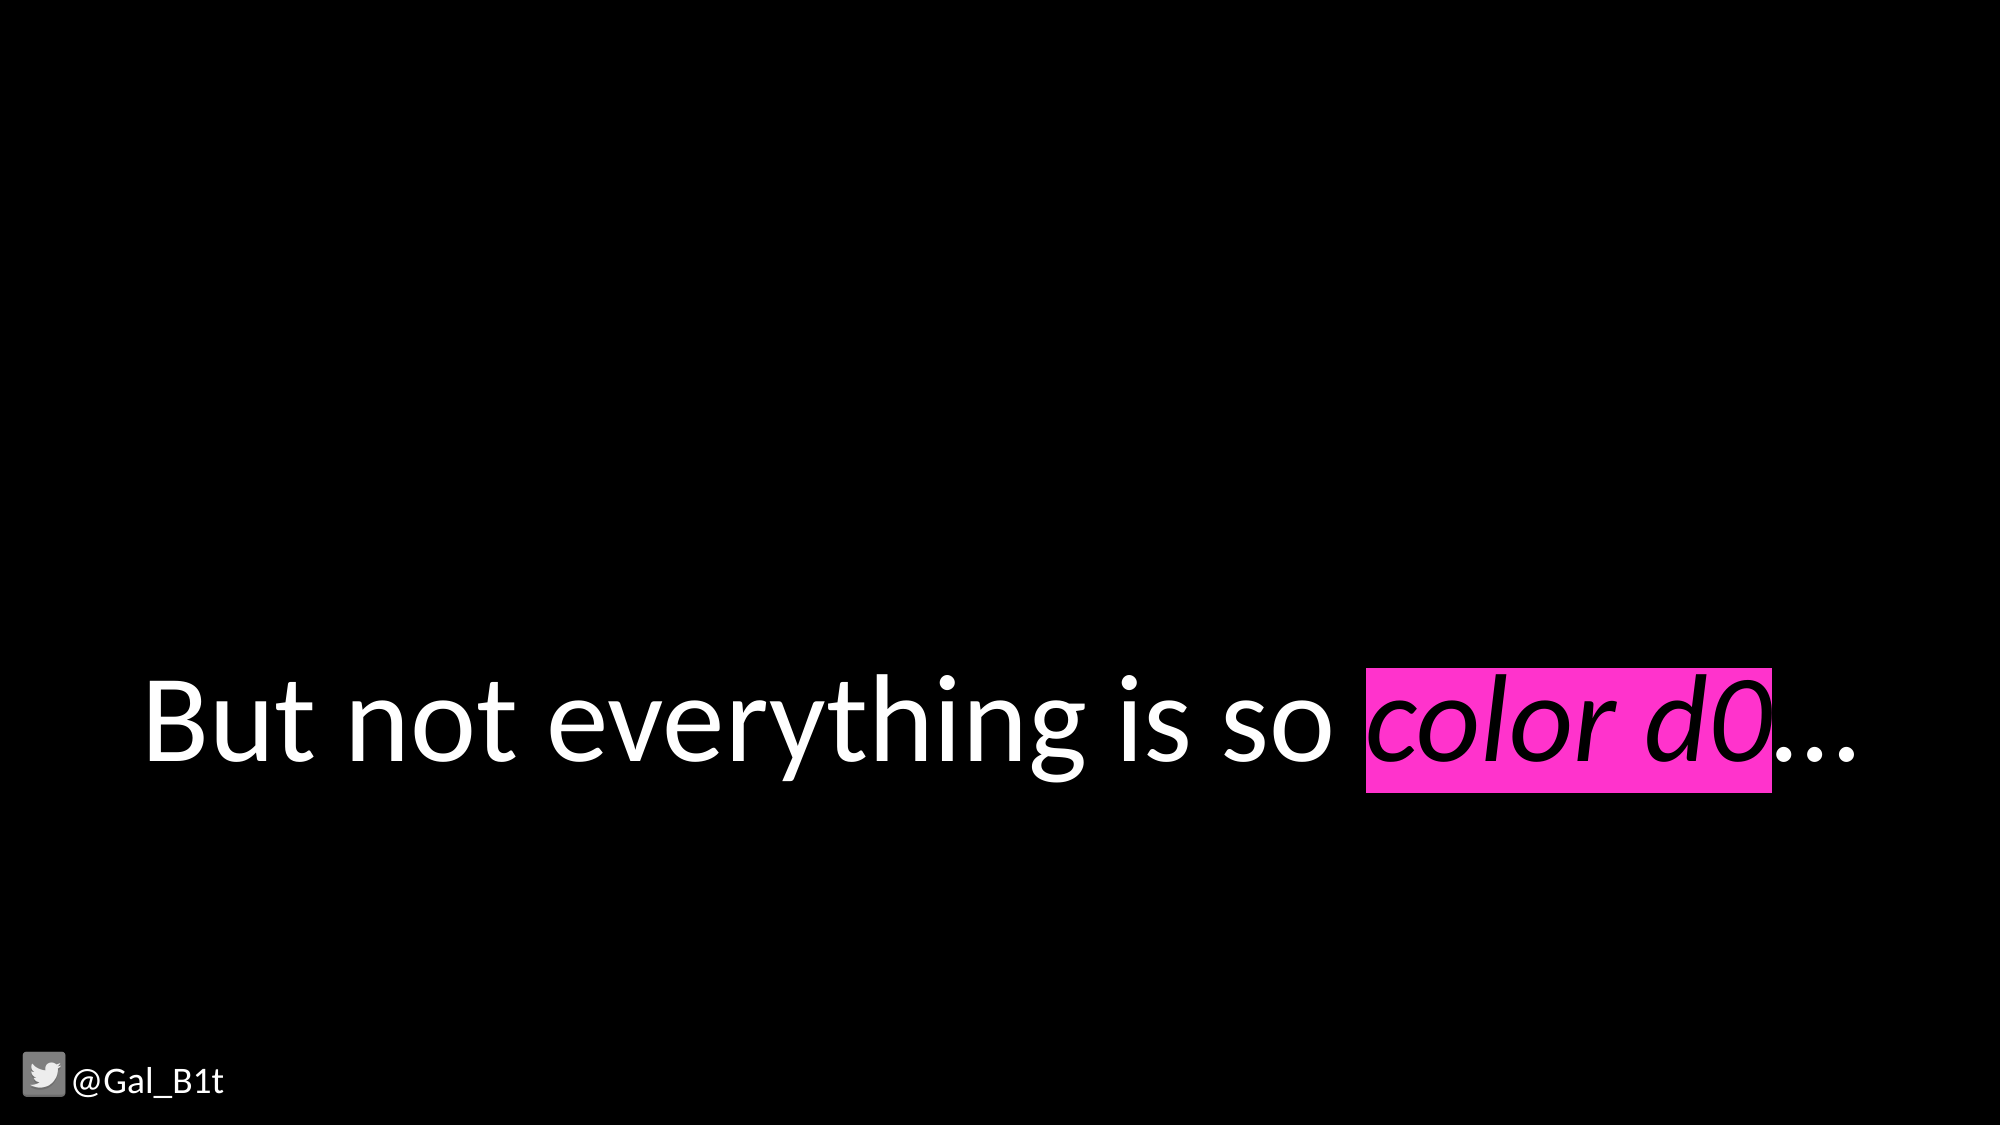

# But not everything is so color d0…